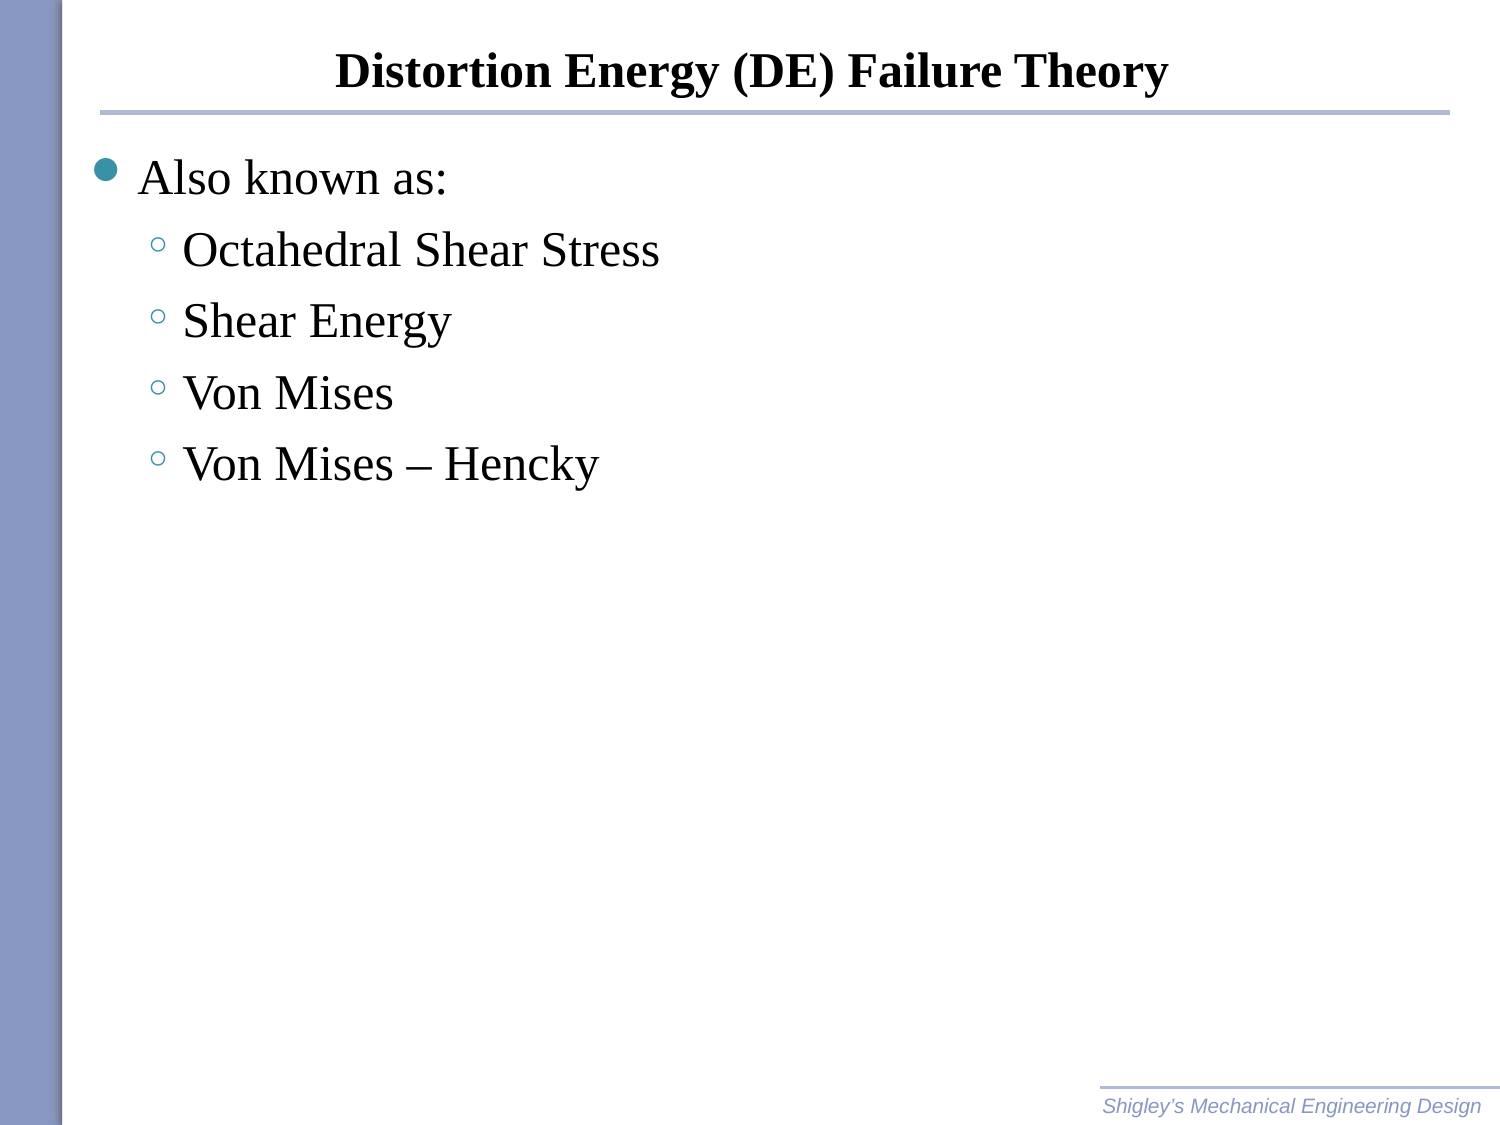

# Distortion Energy (DE) Failure Theory
Also known as:
Octahedral Shear Stress
Shear Energy
Von Mises
Von Mises – Hencky

Shigley’s Mechanical Engineering Design